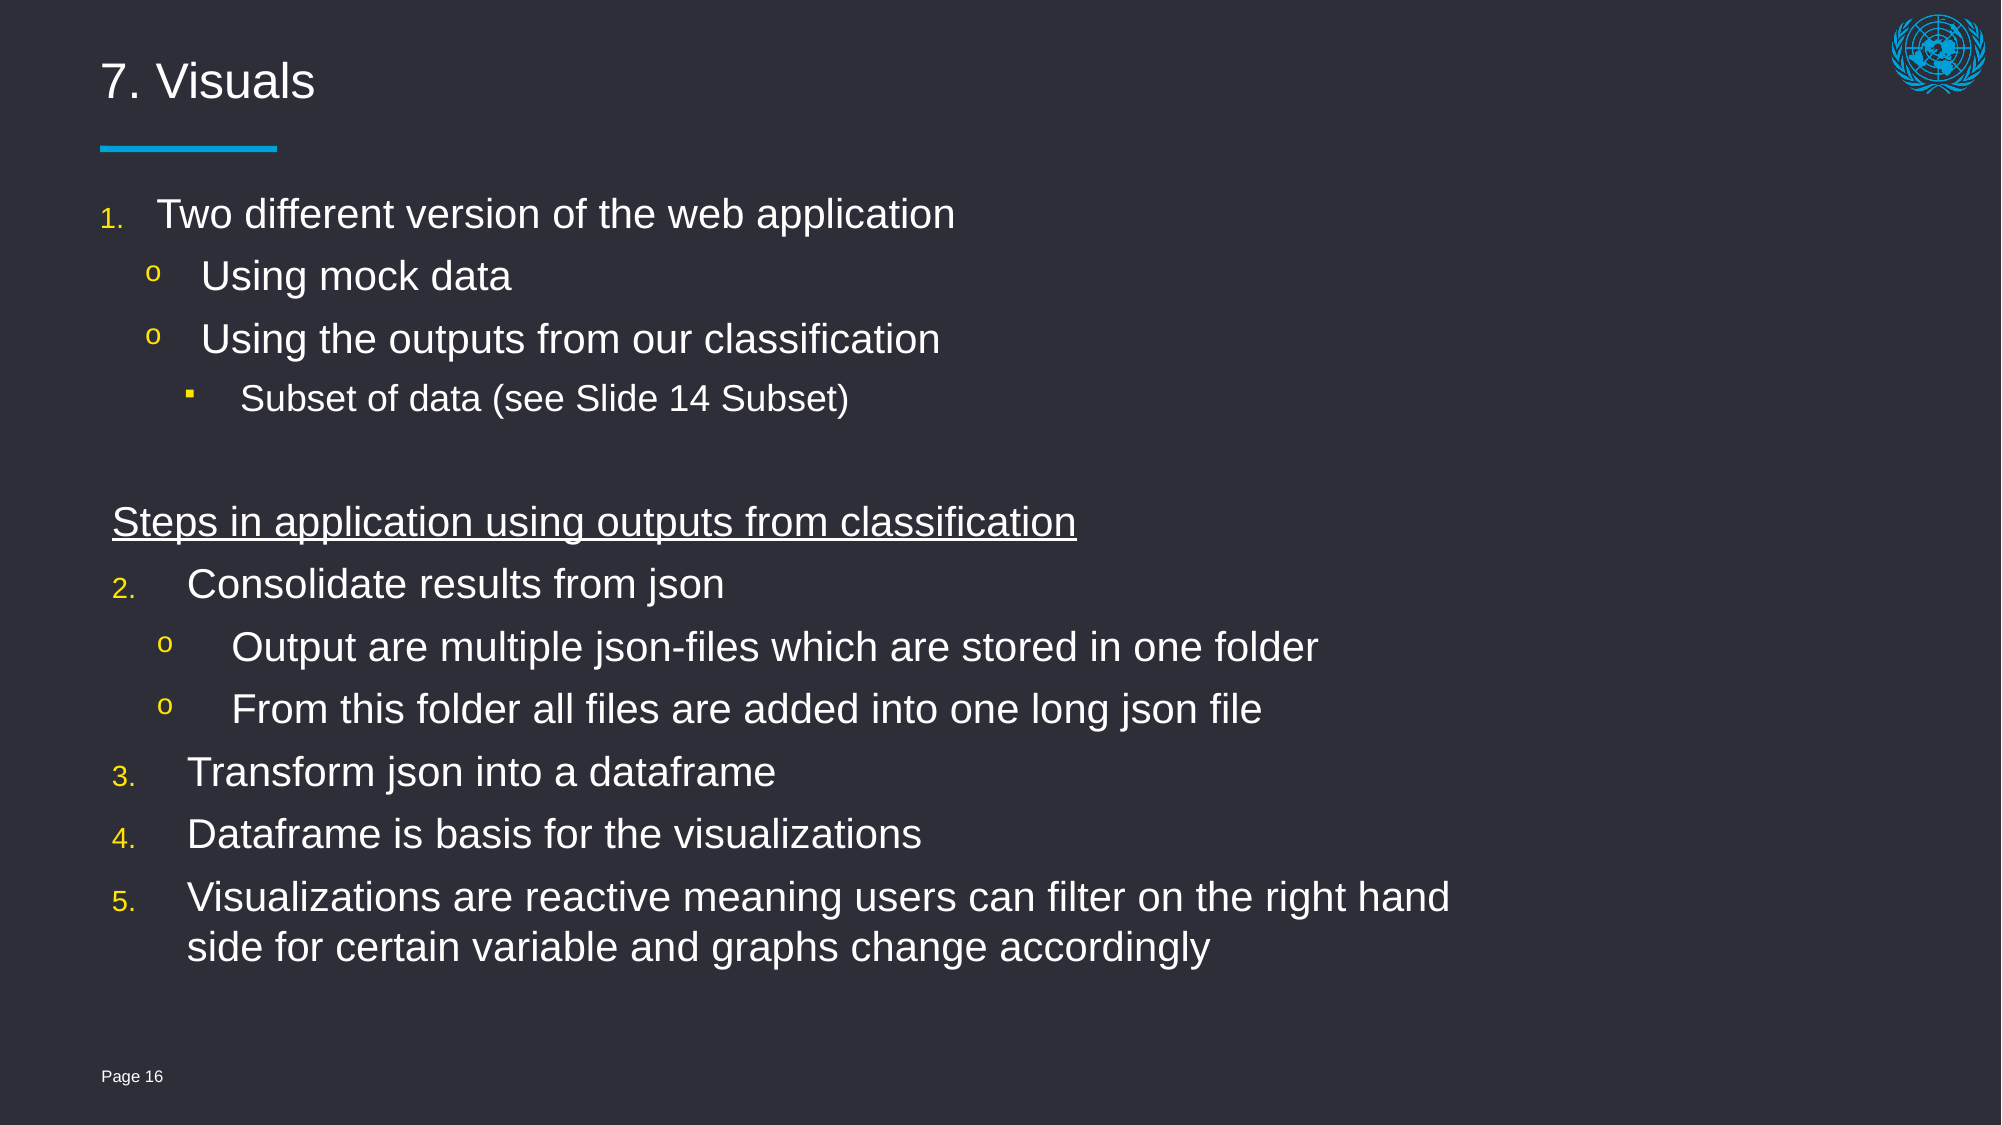

# 7. Visuals
Two different version of the web application
Using mock data
Using the outputs from our classification
Subset of data (see Slide 14 Subset)

Steps in application using outputs from classification
Consolidate results from json
Output are multiple json-files which are stored in one folder
From this folder all files are added into one long json file
Transform json into a dataframe
Dataframe is basis for the visualizations
Visualizations are reactive meaning users can filter on the right hand side for certain variable and graphs change accordingly

Page 16